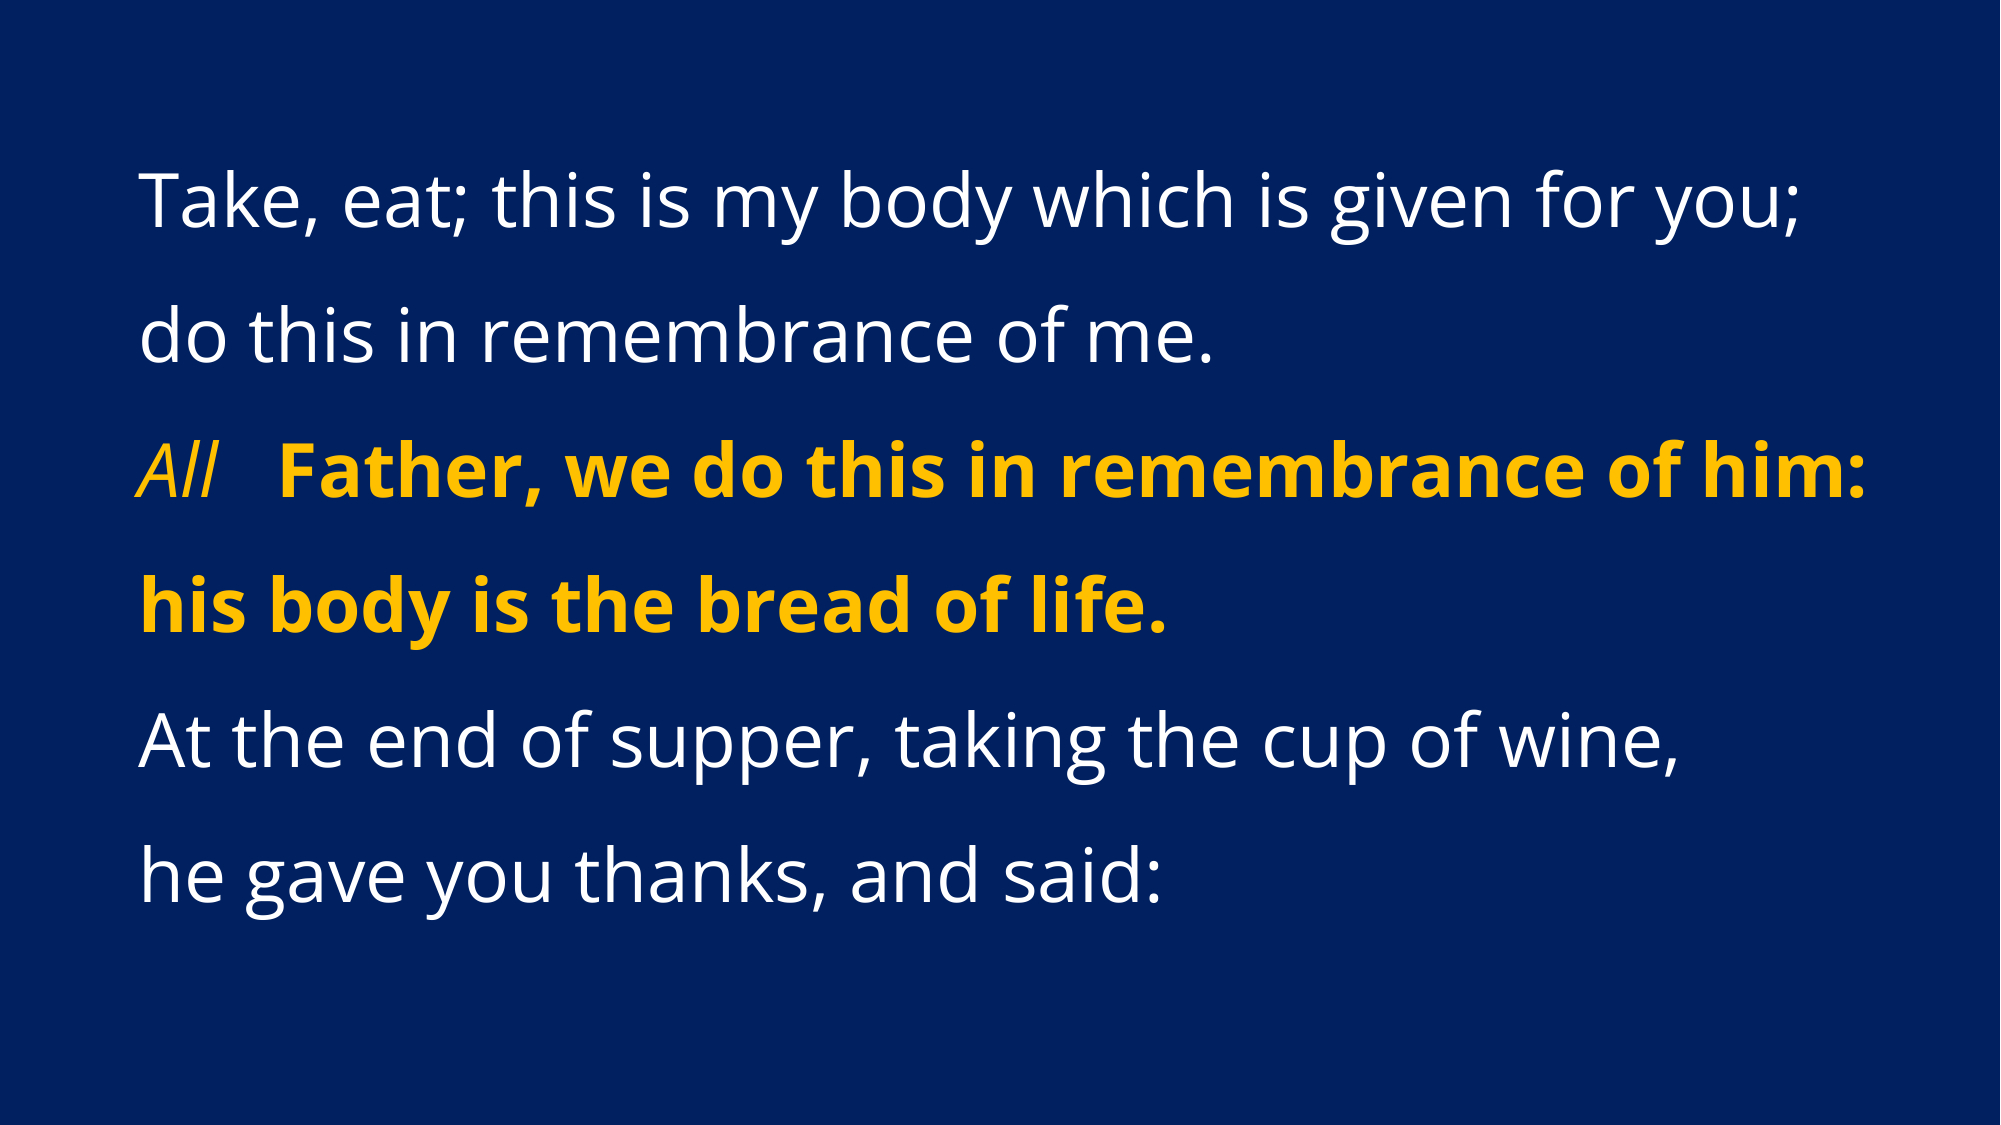

Take, eat; this is my body which is given for you;
do this in remembrance of me.
All   Father, we do this in remembrance of him:
his body is the bread of life.
At the end of supper, taking the cup of wine,
he gave you thanks, and said: